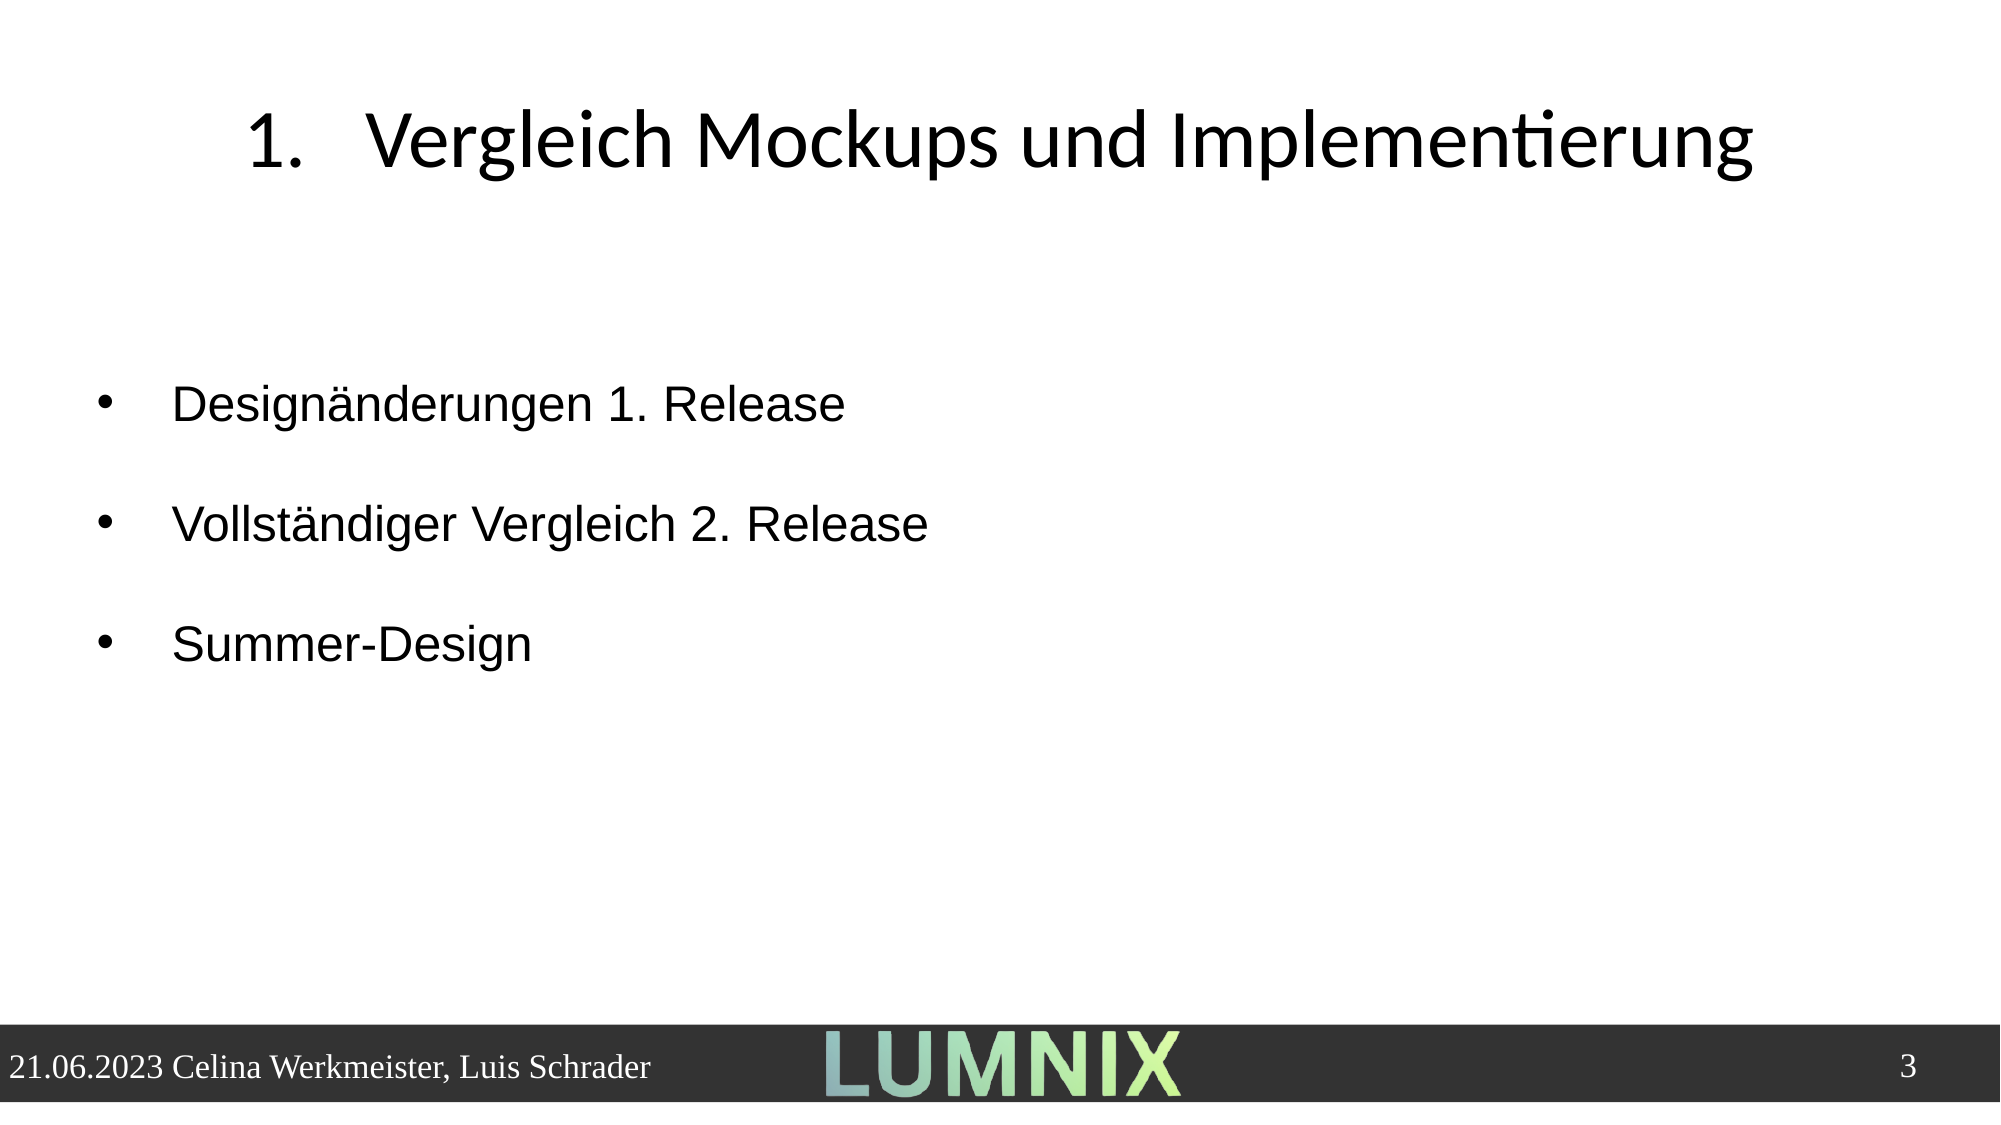

Vergleich Mockups und Implementierung
Designänderungen 1. Release

Vollständiger Vergleich 2. Release

Summer-Design

3
21.06.2023 Celina Werkmeister, Luis Schrader